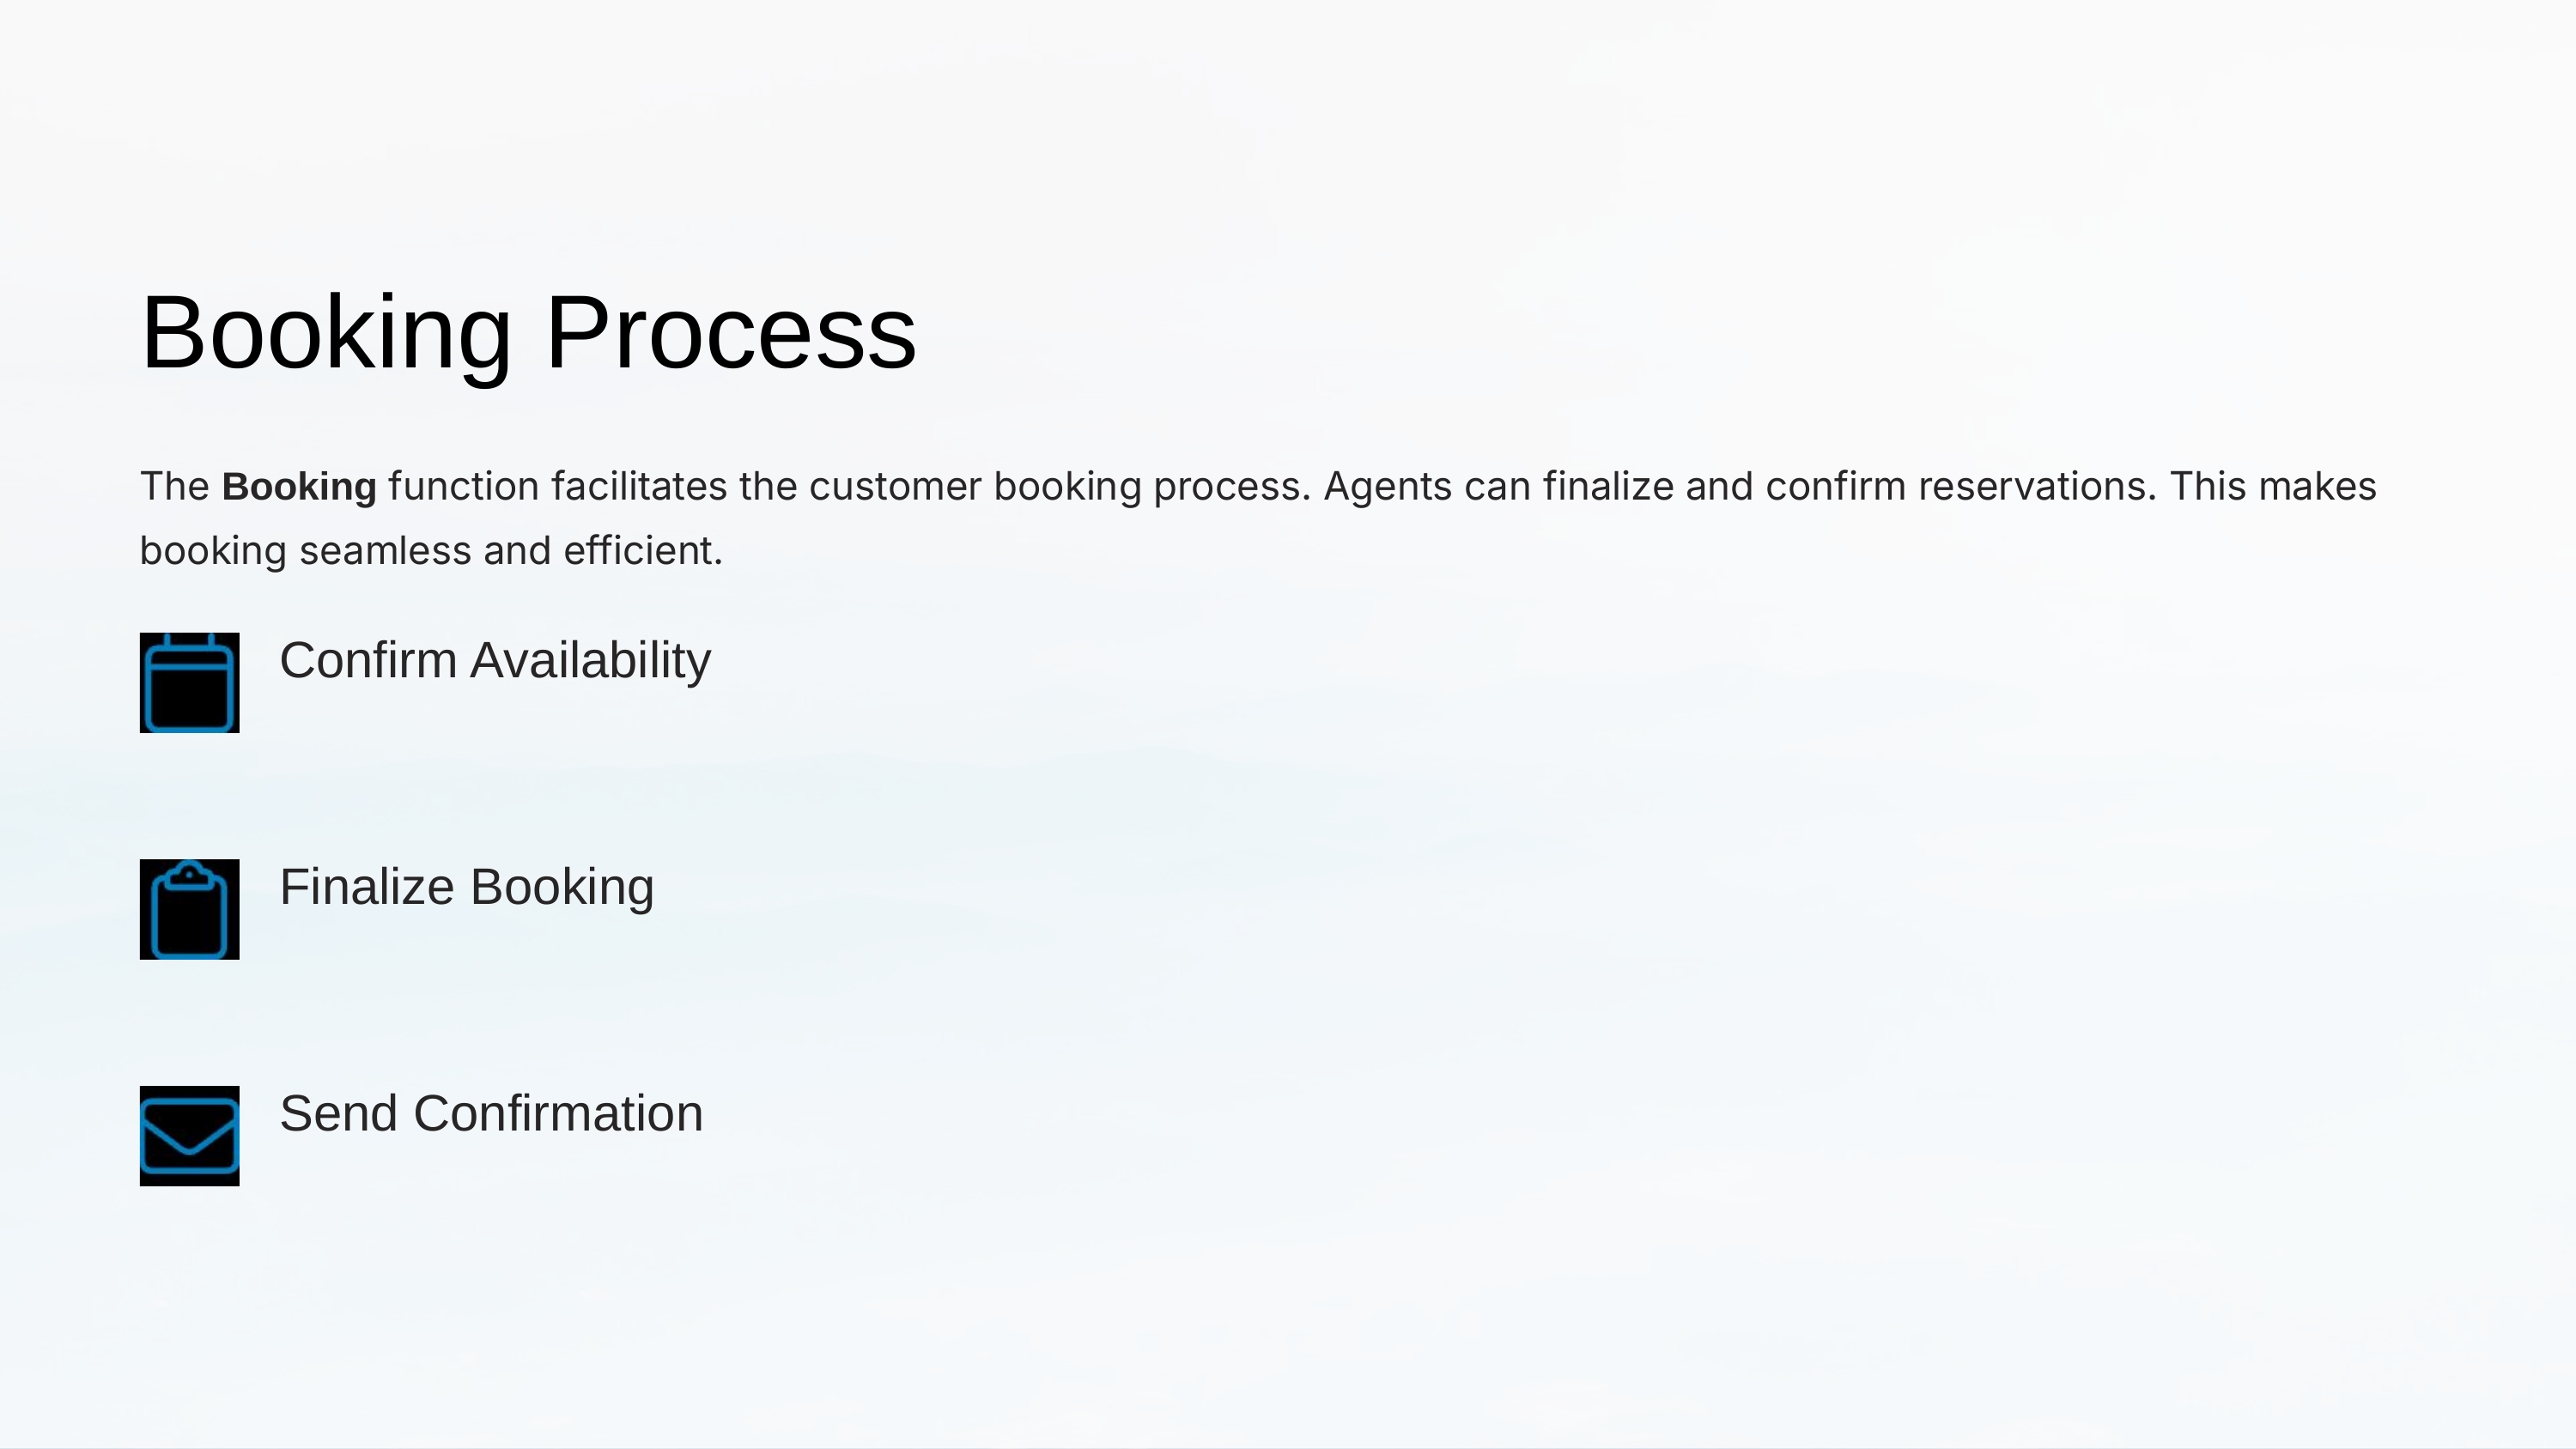

Booking Process

The Booking function facilitates the customer booking process. Agents can finalize and confirm reservations. This makes booking seamless and efficient.

Confirm Availability

Finalize Booking

Send Confirmation